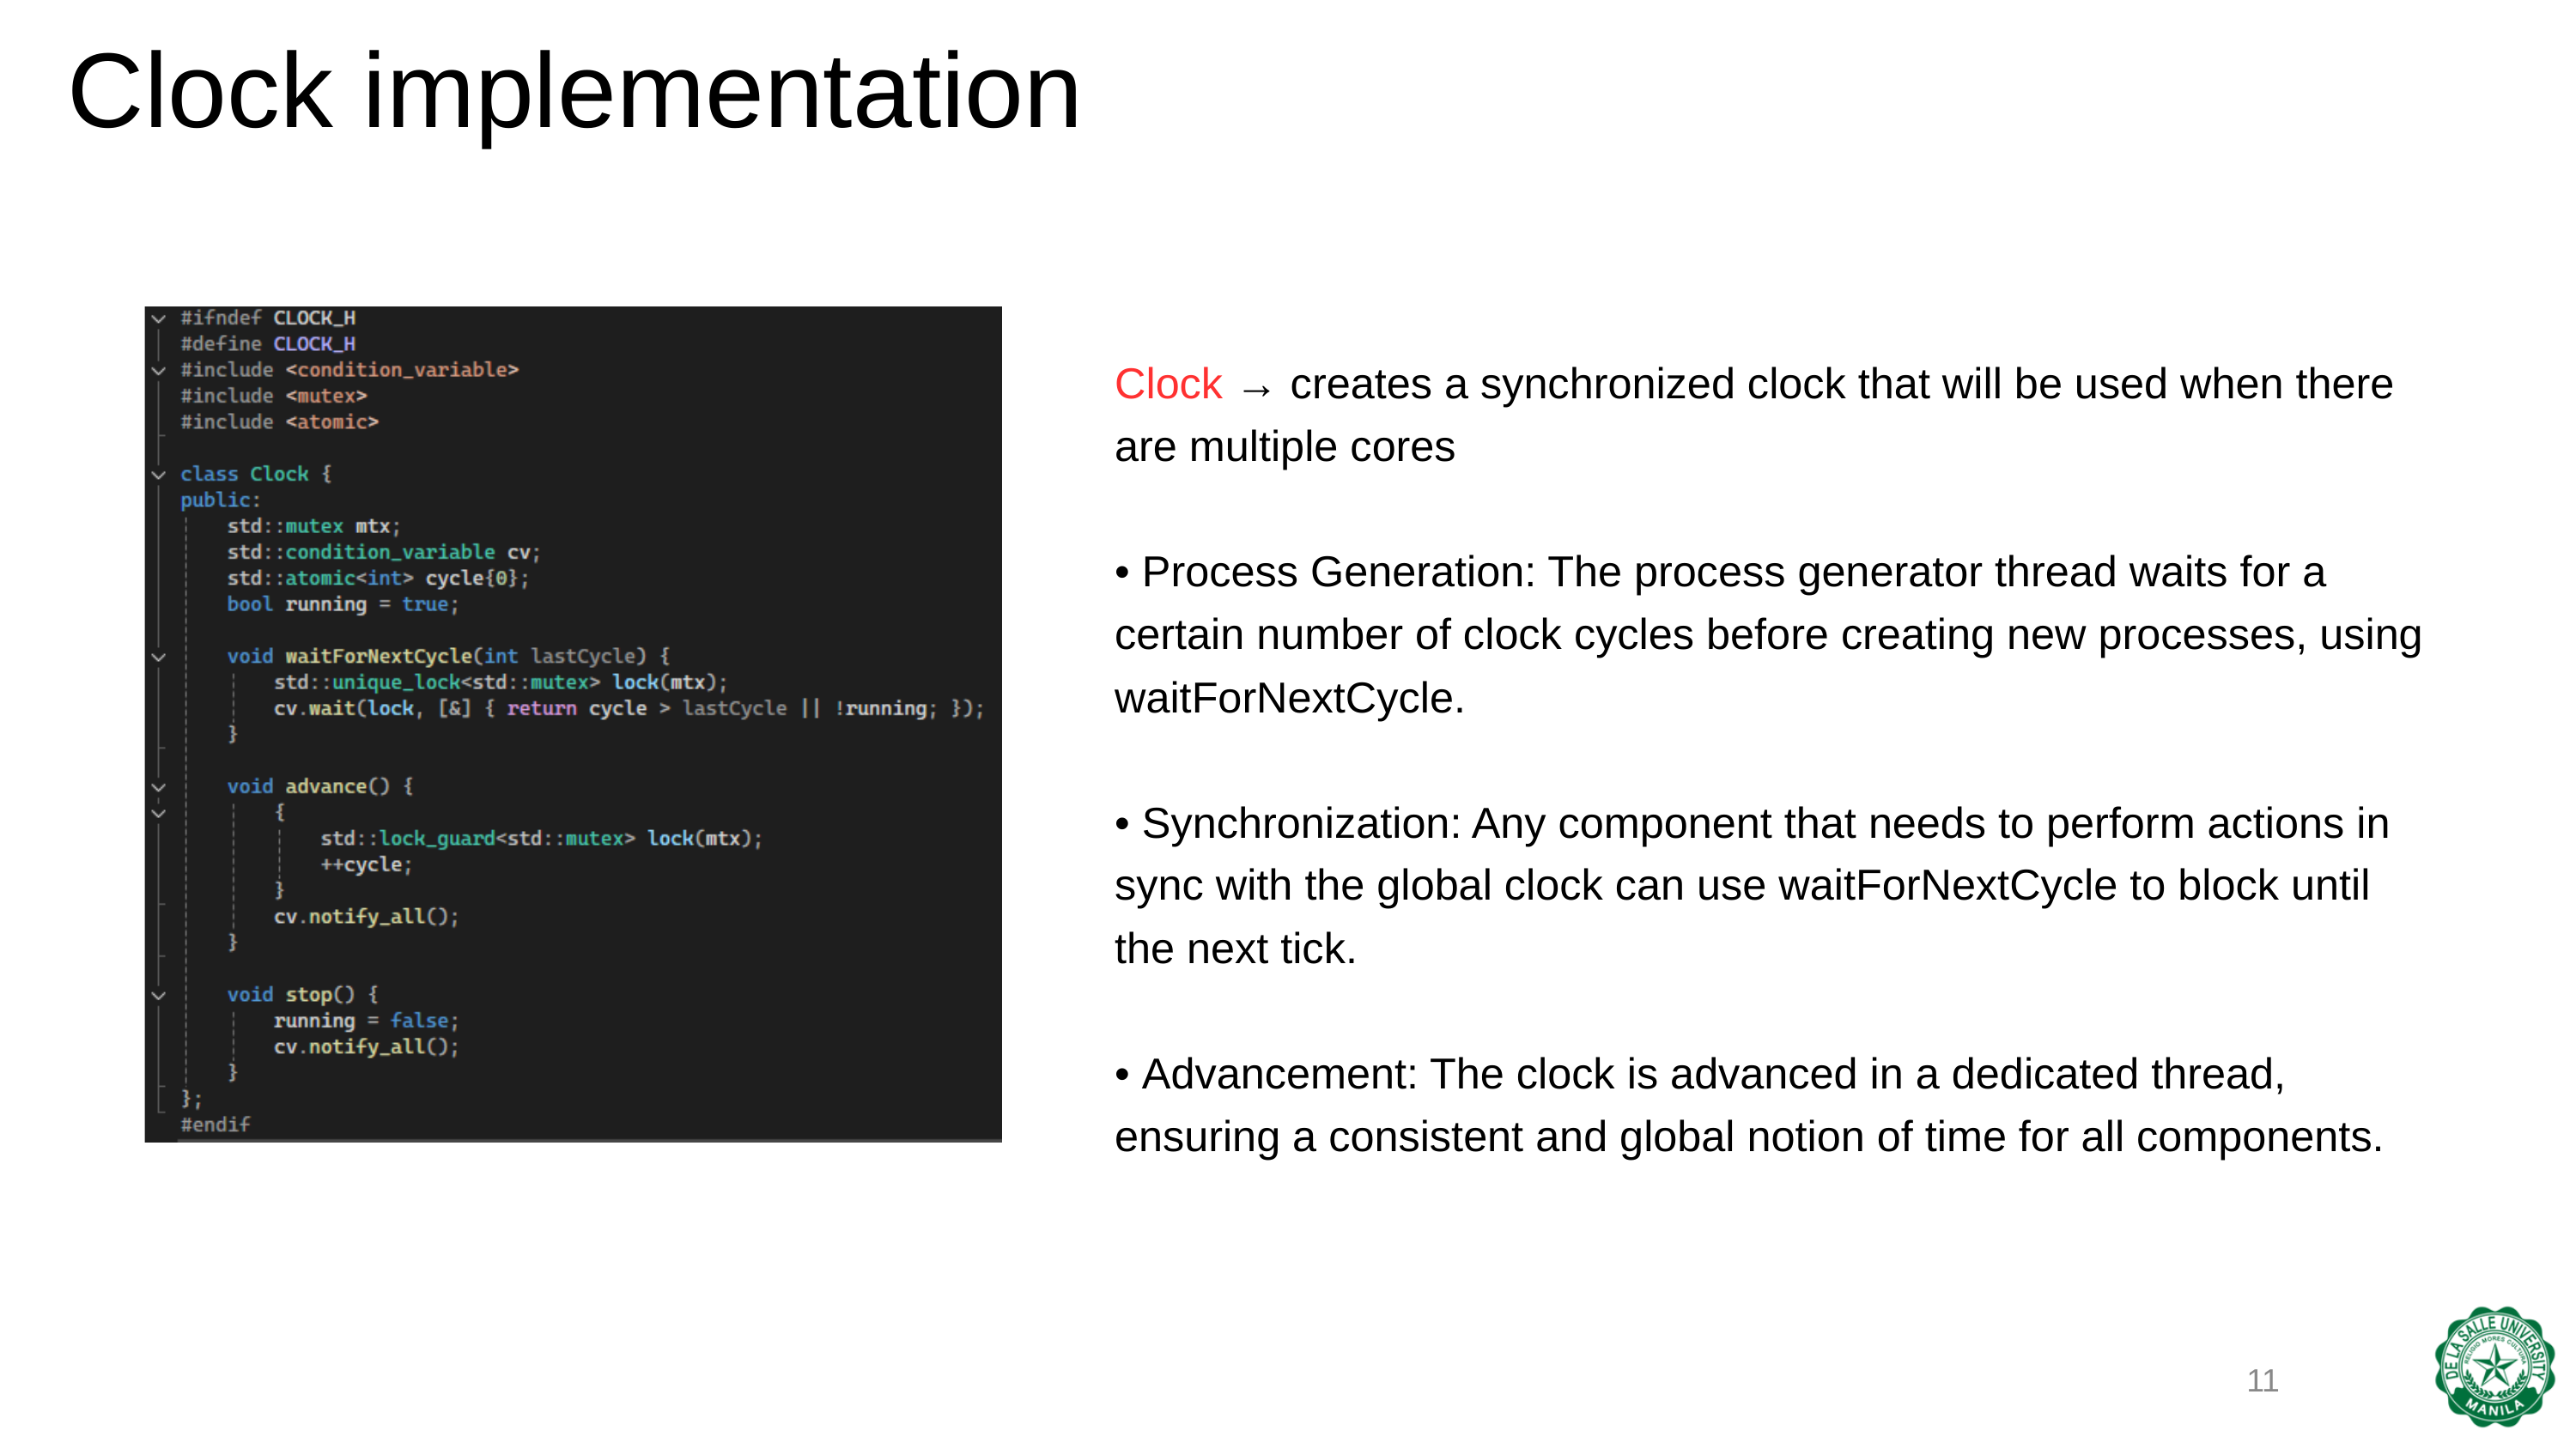

Clock implementation

Clock → creates a synchronized clock that will be used when there are multiple cores

• Process Generation: The process generator thread waits for a certain number of clock cycles before creating new processes, using waitForNextCycle.

• Synchronization: Any component that needs to perform actions in sync with the global clock can use waitForNextCycle to block until the next tick.

• Advancement: The clock is advanced in a dedicated thread, ensuring a consistent and global notion of time for all components.

11